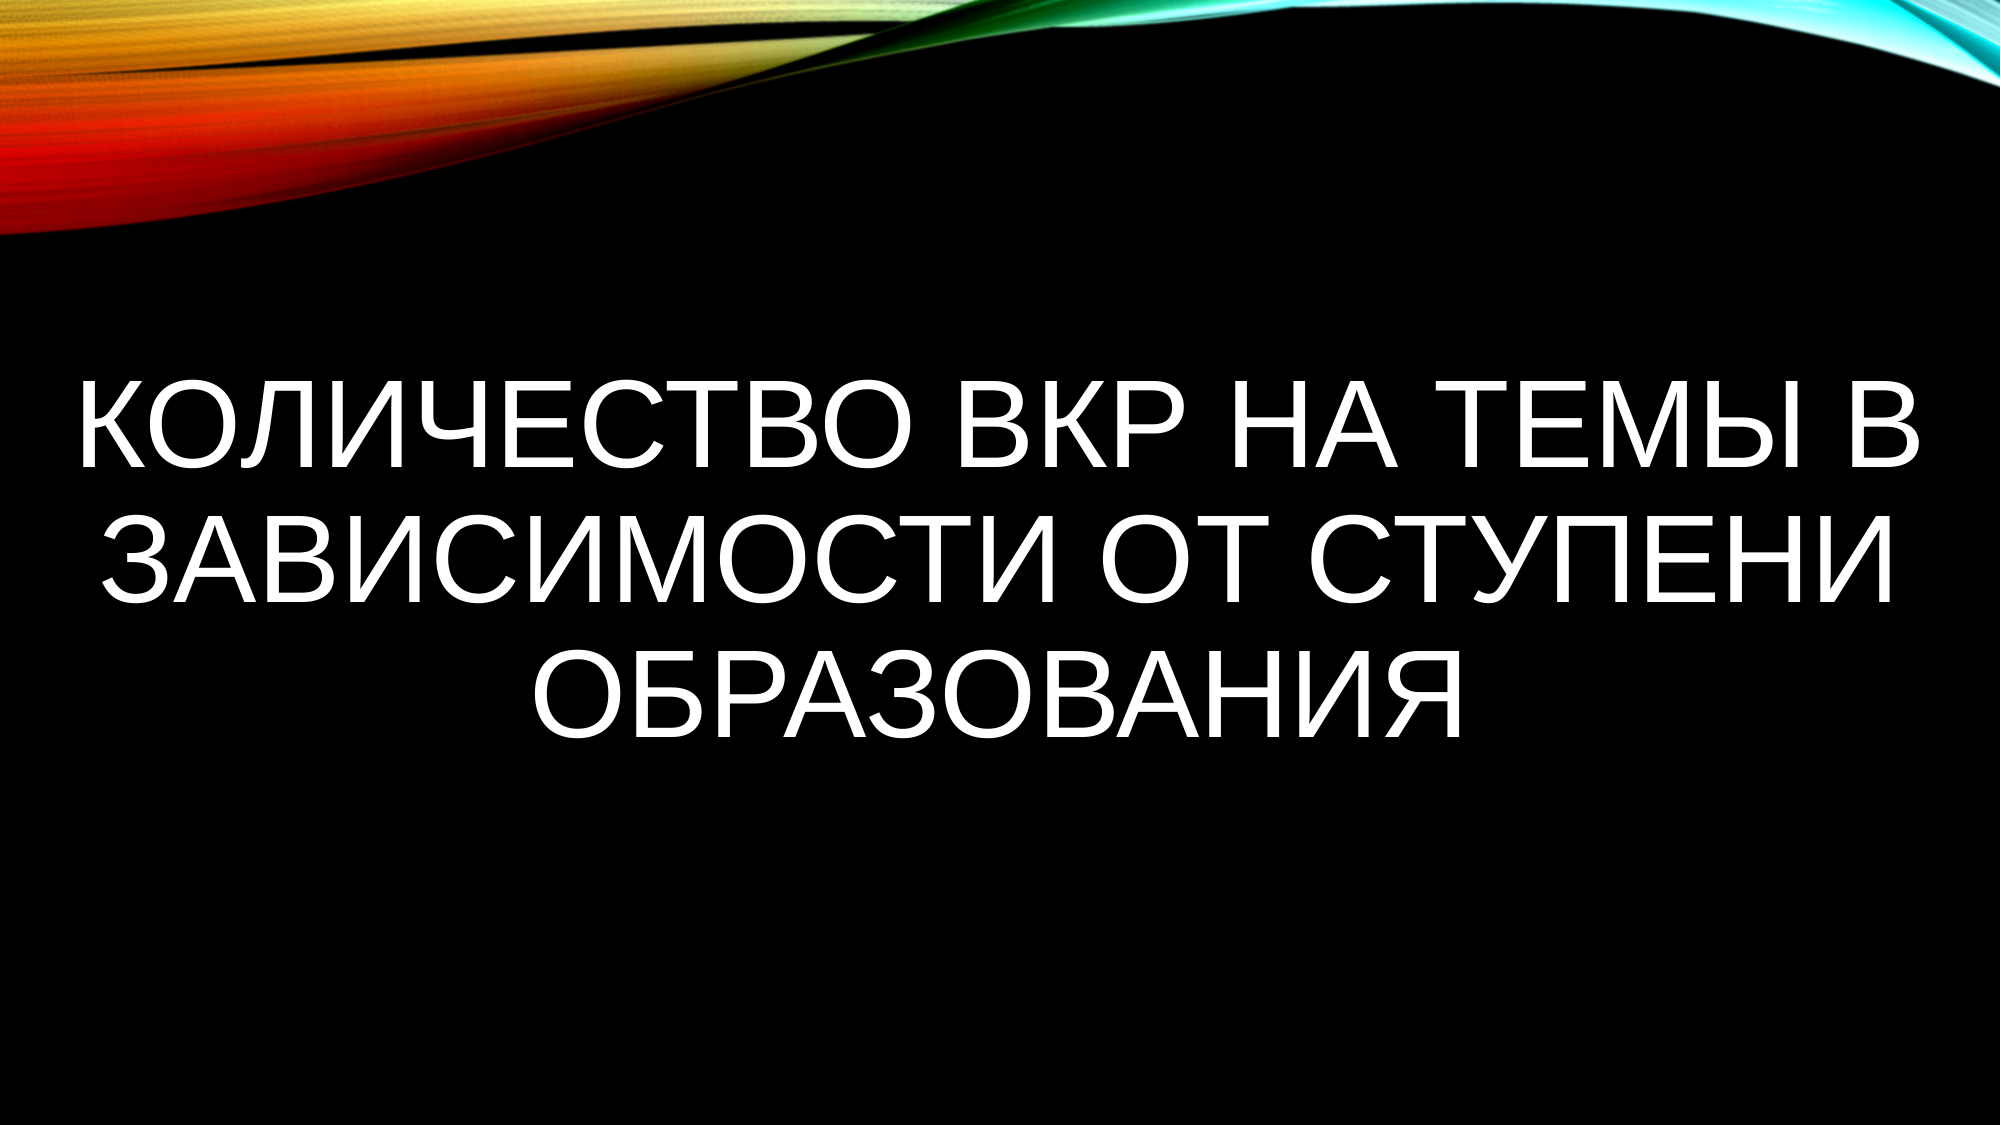

# Количество вкр на темы в зависимости от ступени образования